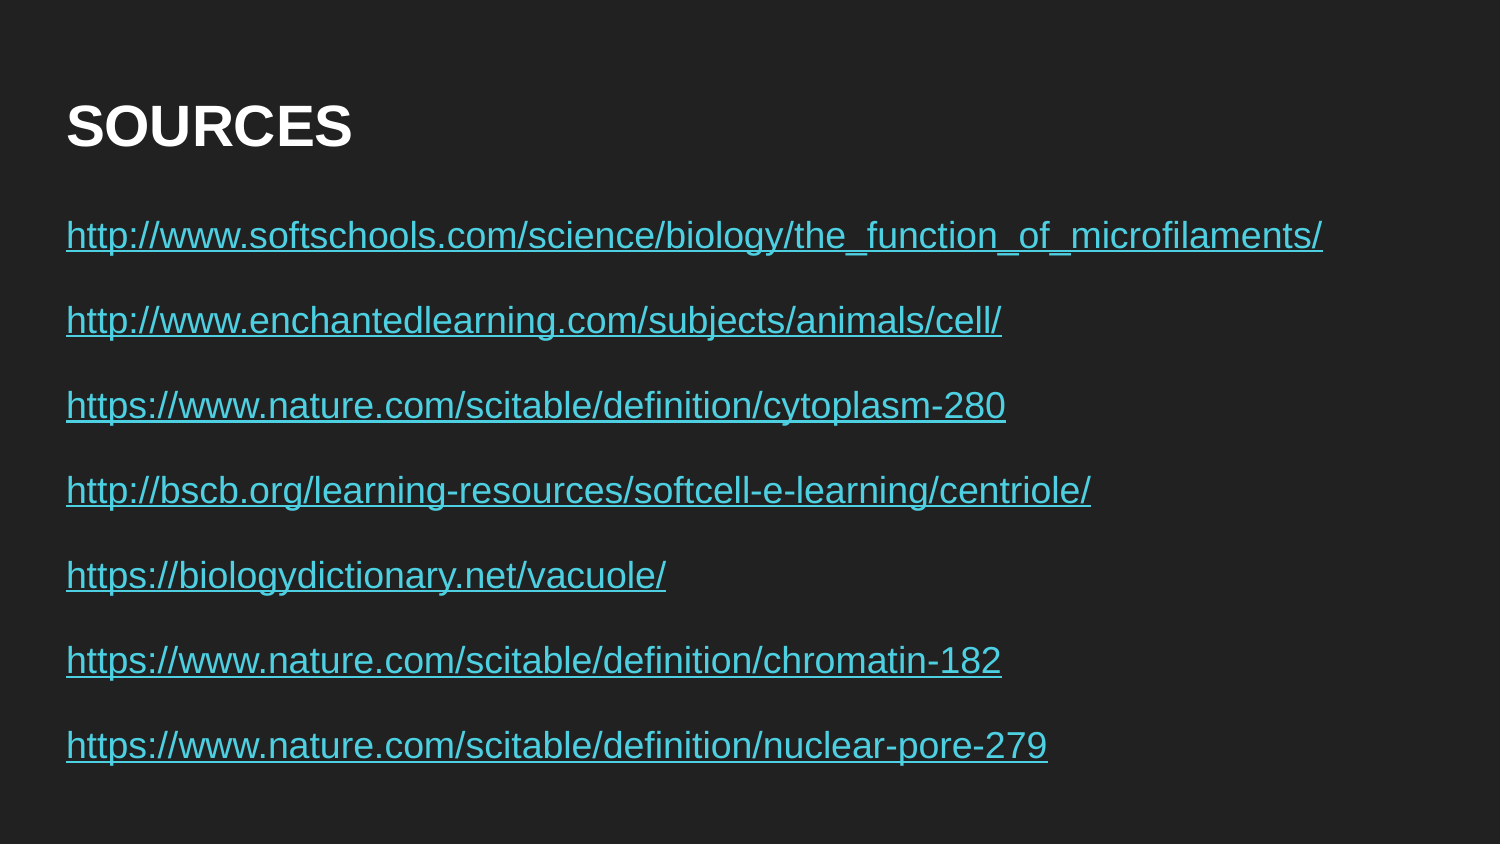

# SOURCES
http://www.softschools.com/science/biology/the_function_of_microfilaments/
http://www.enchantedlearning.com/subjects/animals/cell/
https://www.nature.com/scitable/definition/cytoplasm-280
http://bscb.org/learning-resources/softcell-e-learning/centriole/
https://biologydictionary.net/vacuole/
https://www.nature.com/scitable/definition/chromatin-182
https://www.nature.com/scitable/definition/nuclear-pore-279